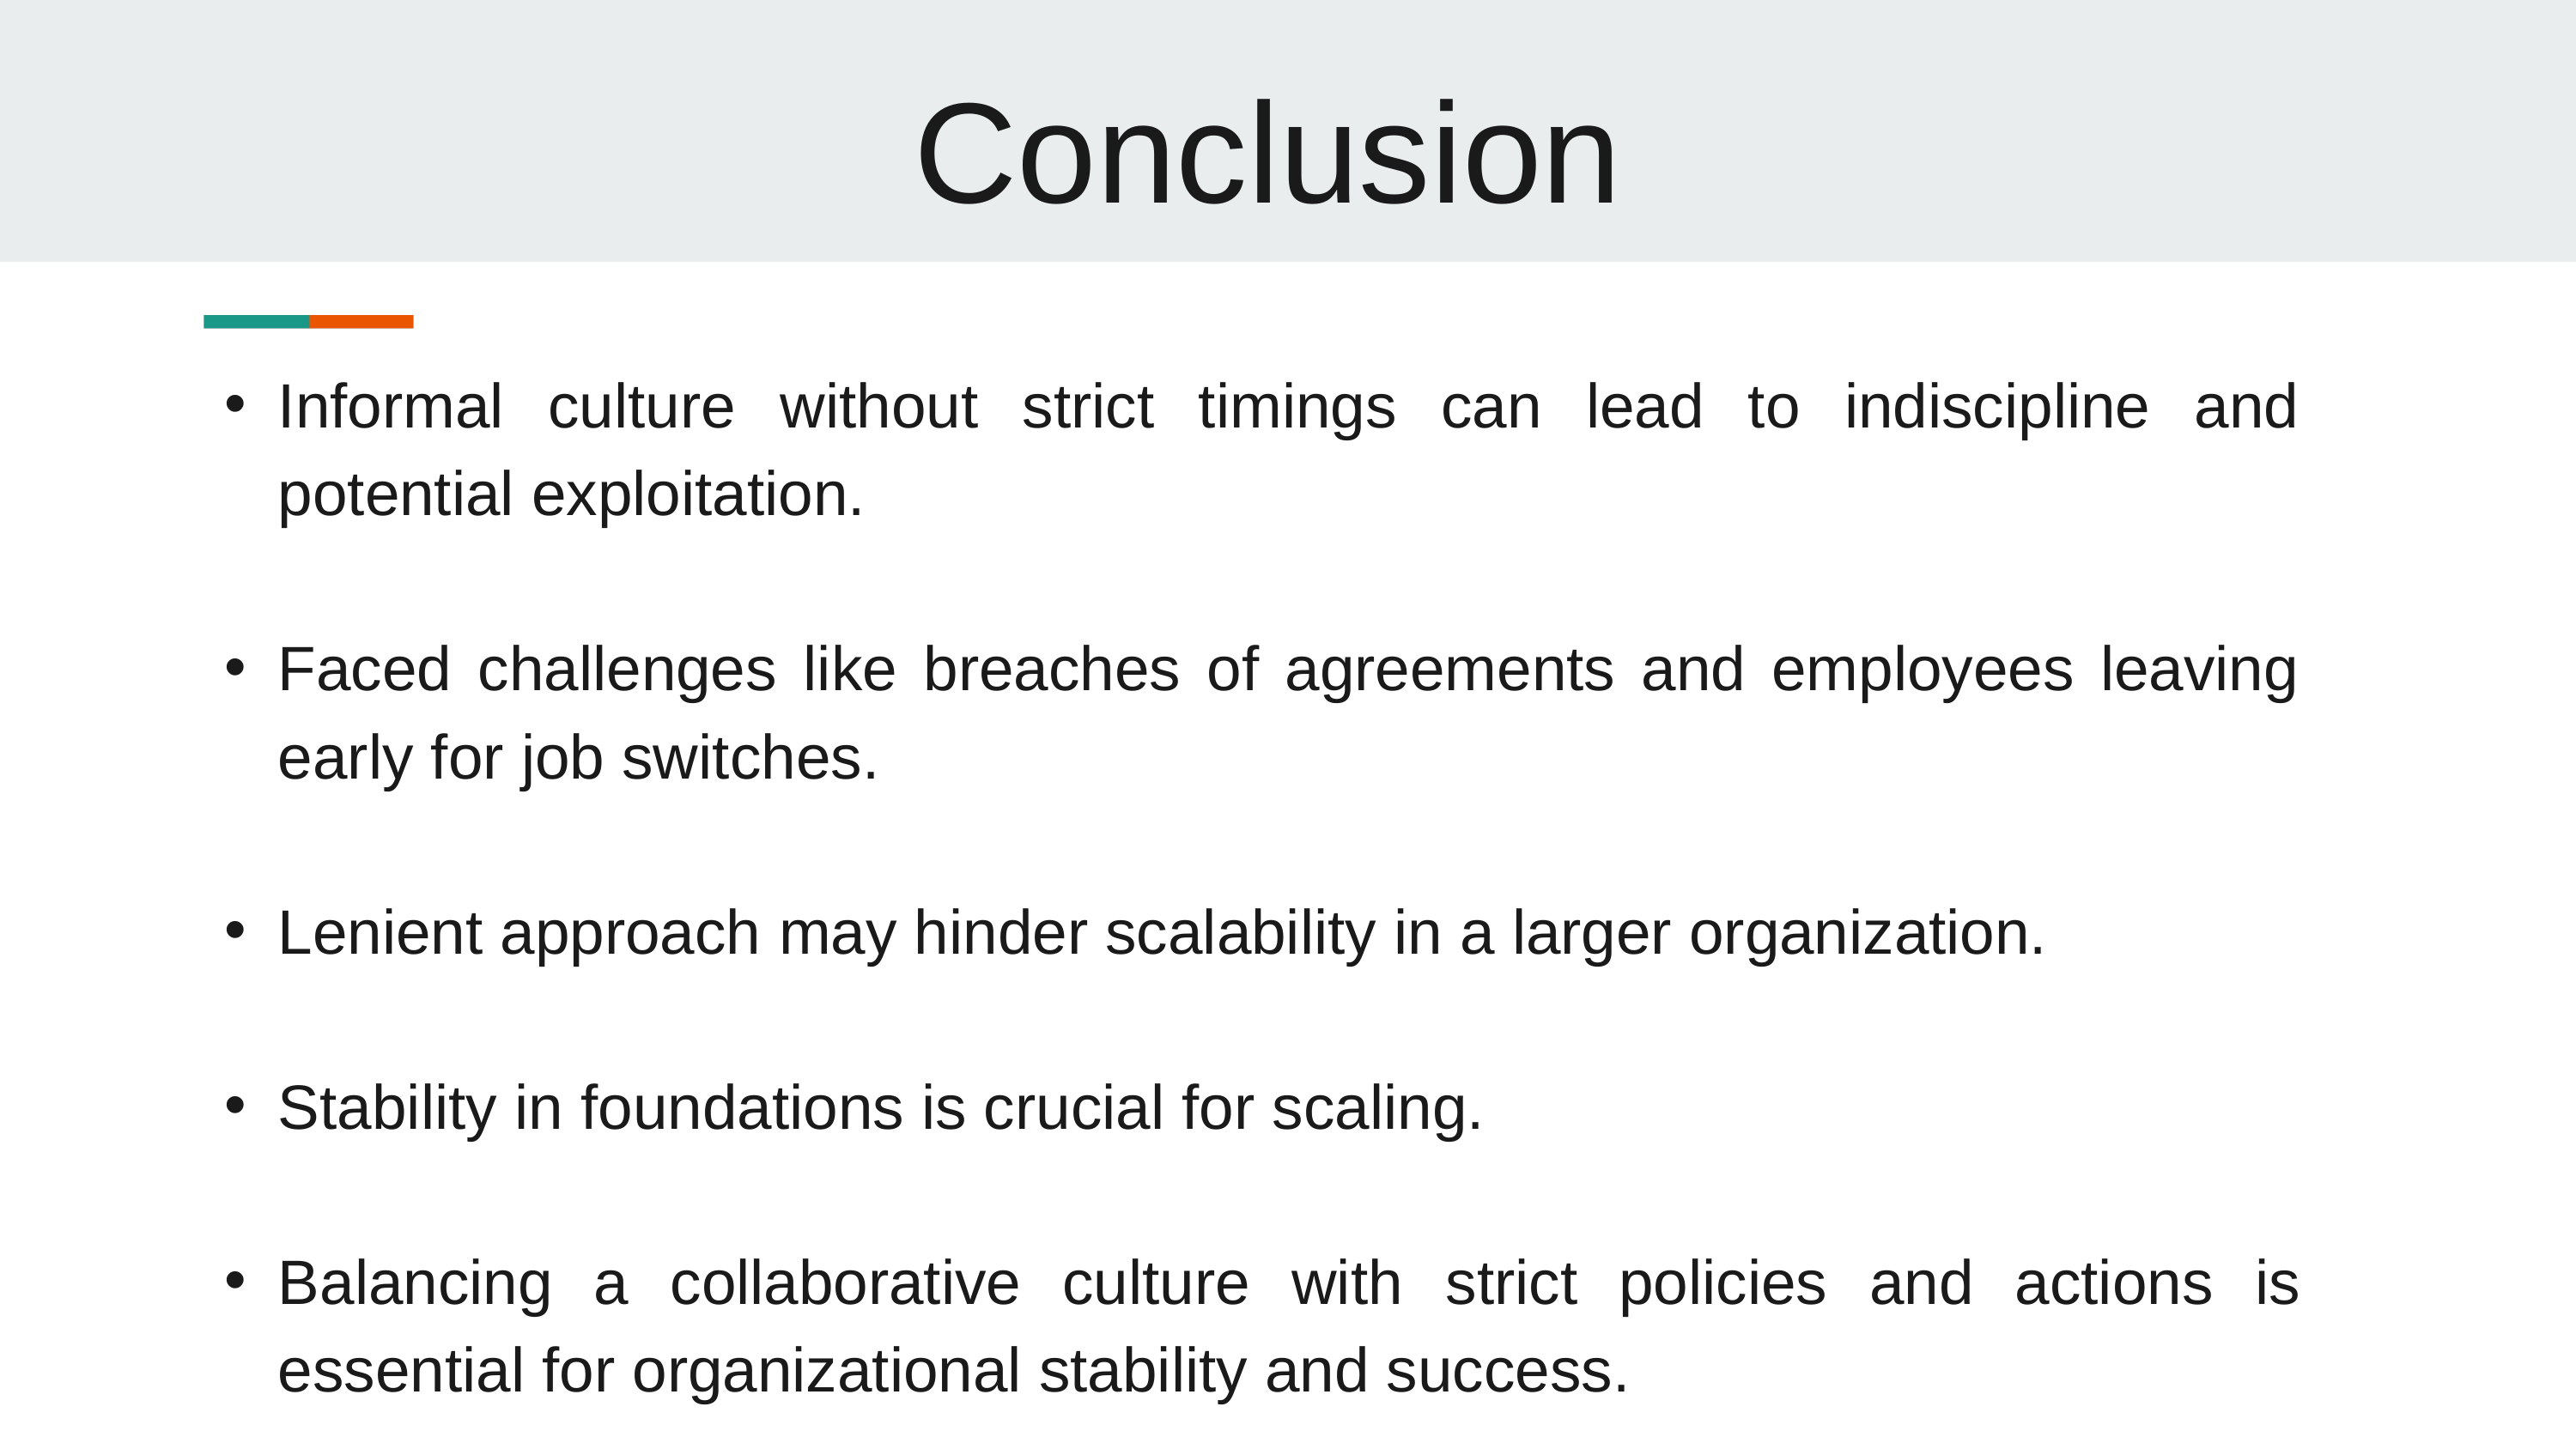

Conclusion

Informal culture without strict timings can lead to indiscipline and potential exploitation.

Faced challenges like breaches of agreements and employees leaving early for job switches.

Lenient approach may hinder scalability in a larger organization.

Stability in foundations is crucial for scaling.

Balancing a collaborative culture with strict policies and actions is essential for organizational stability and success.